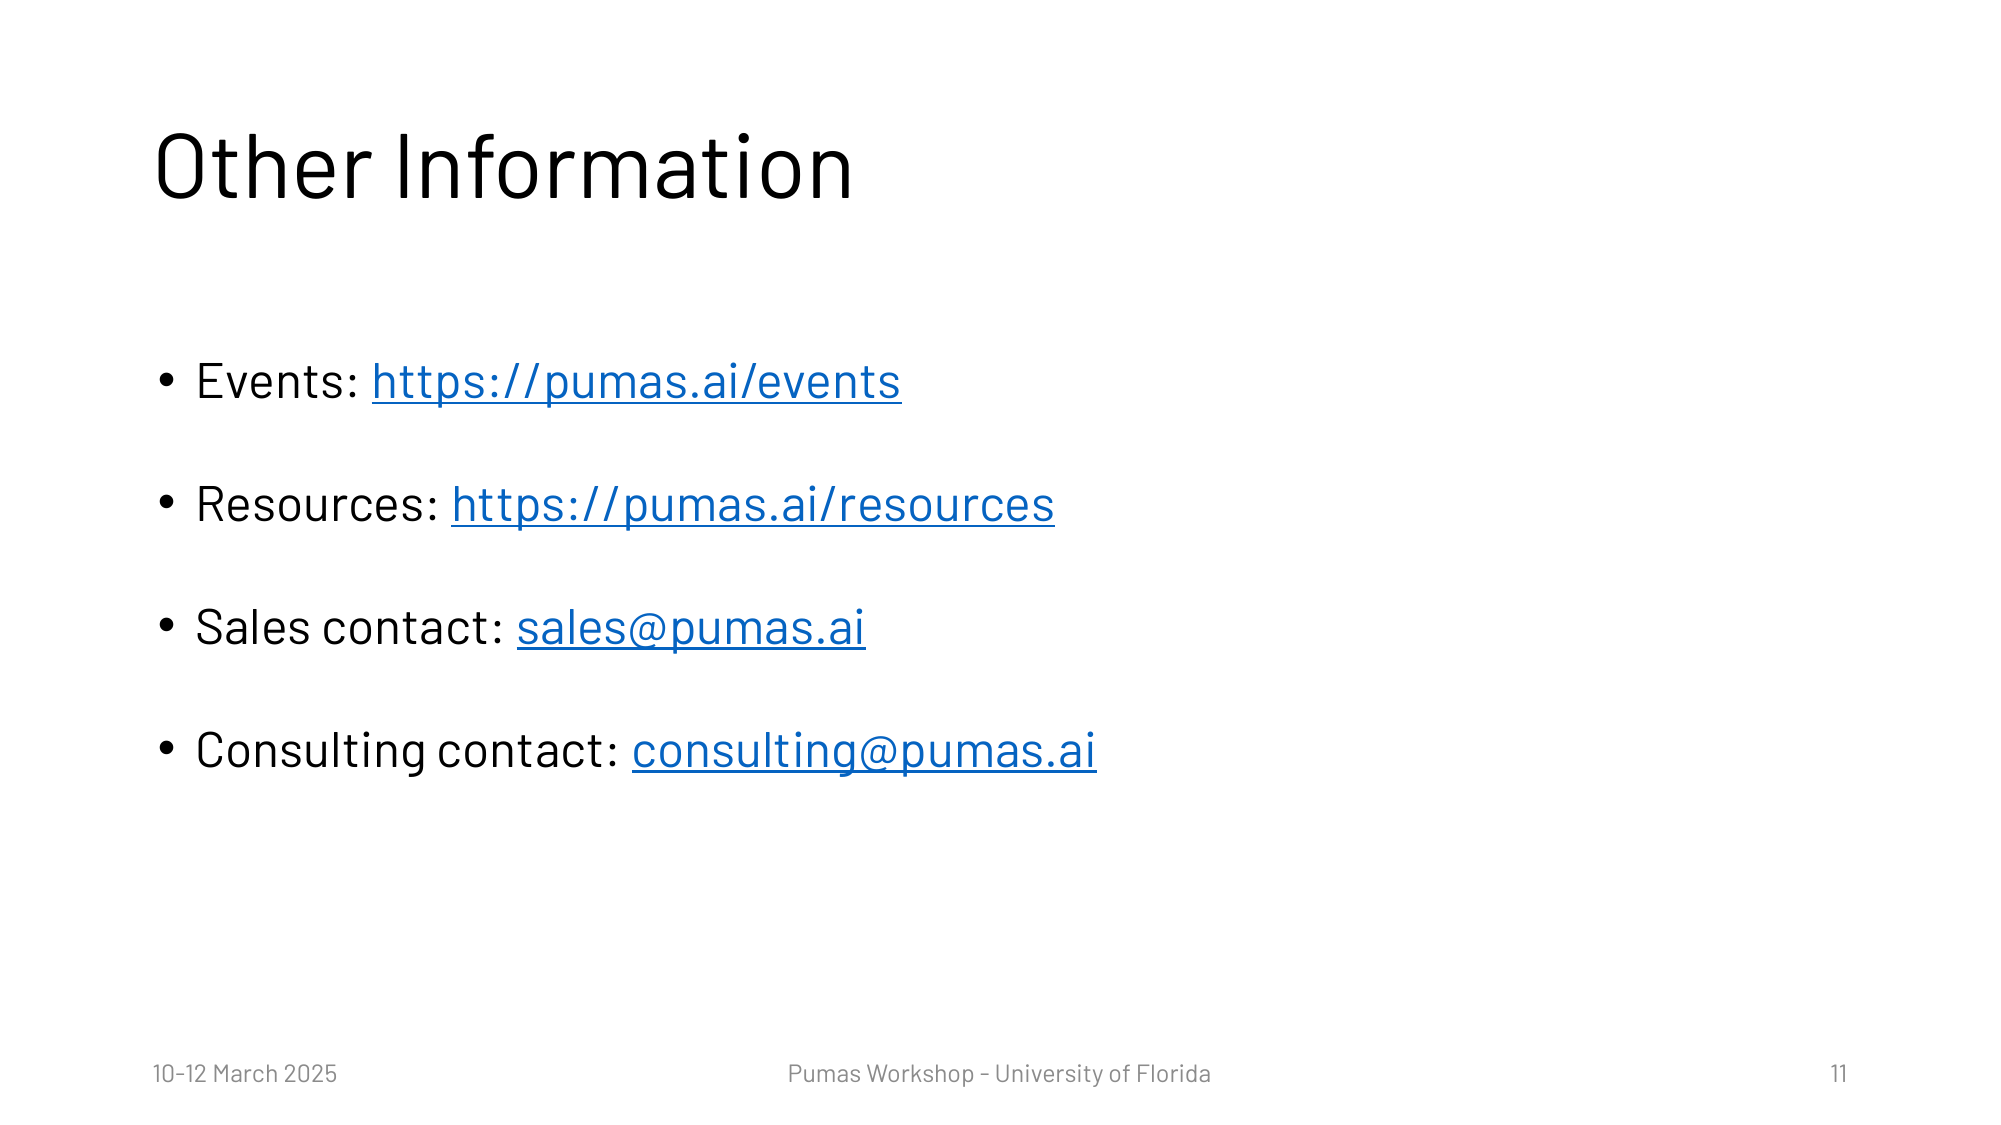

# Other Information
Events: https://pumas.ai/events
Resources: https://pumas.ai/resources
Sales contact: sales@pumas.ai
Consulting contact: consulting@pumas.ai
10-12 March 2025
Pumas Workshop - University of Florida
11